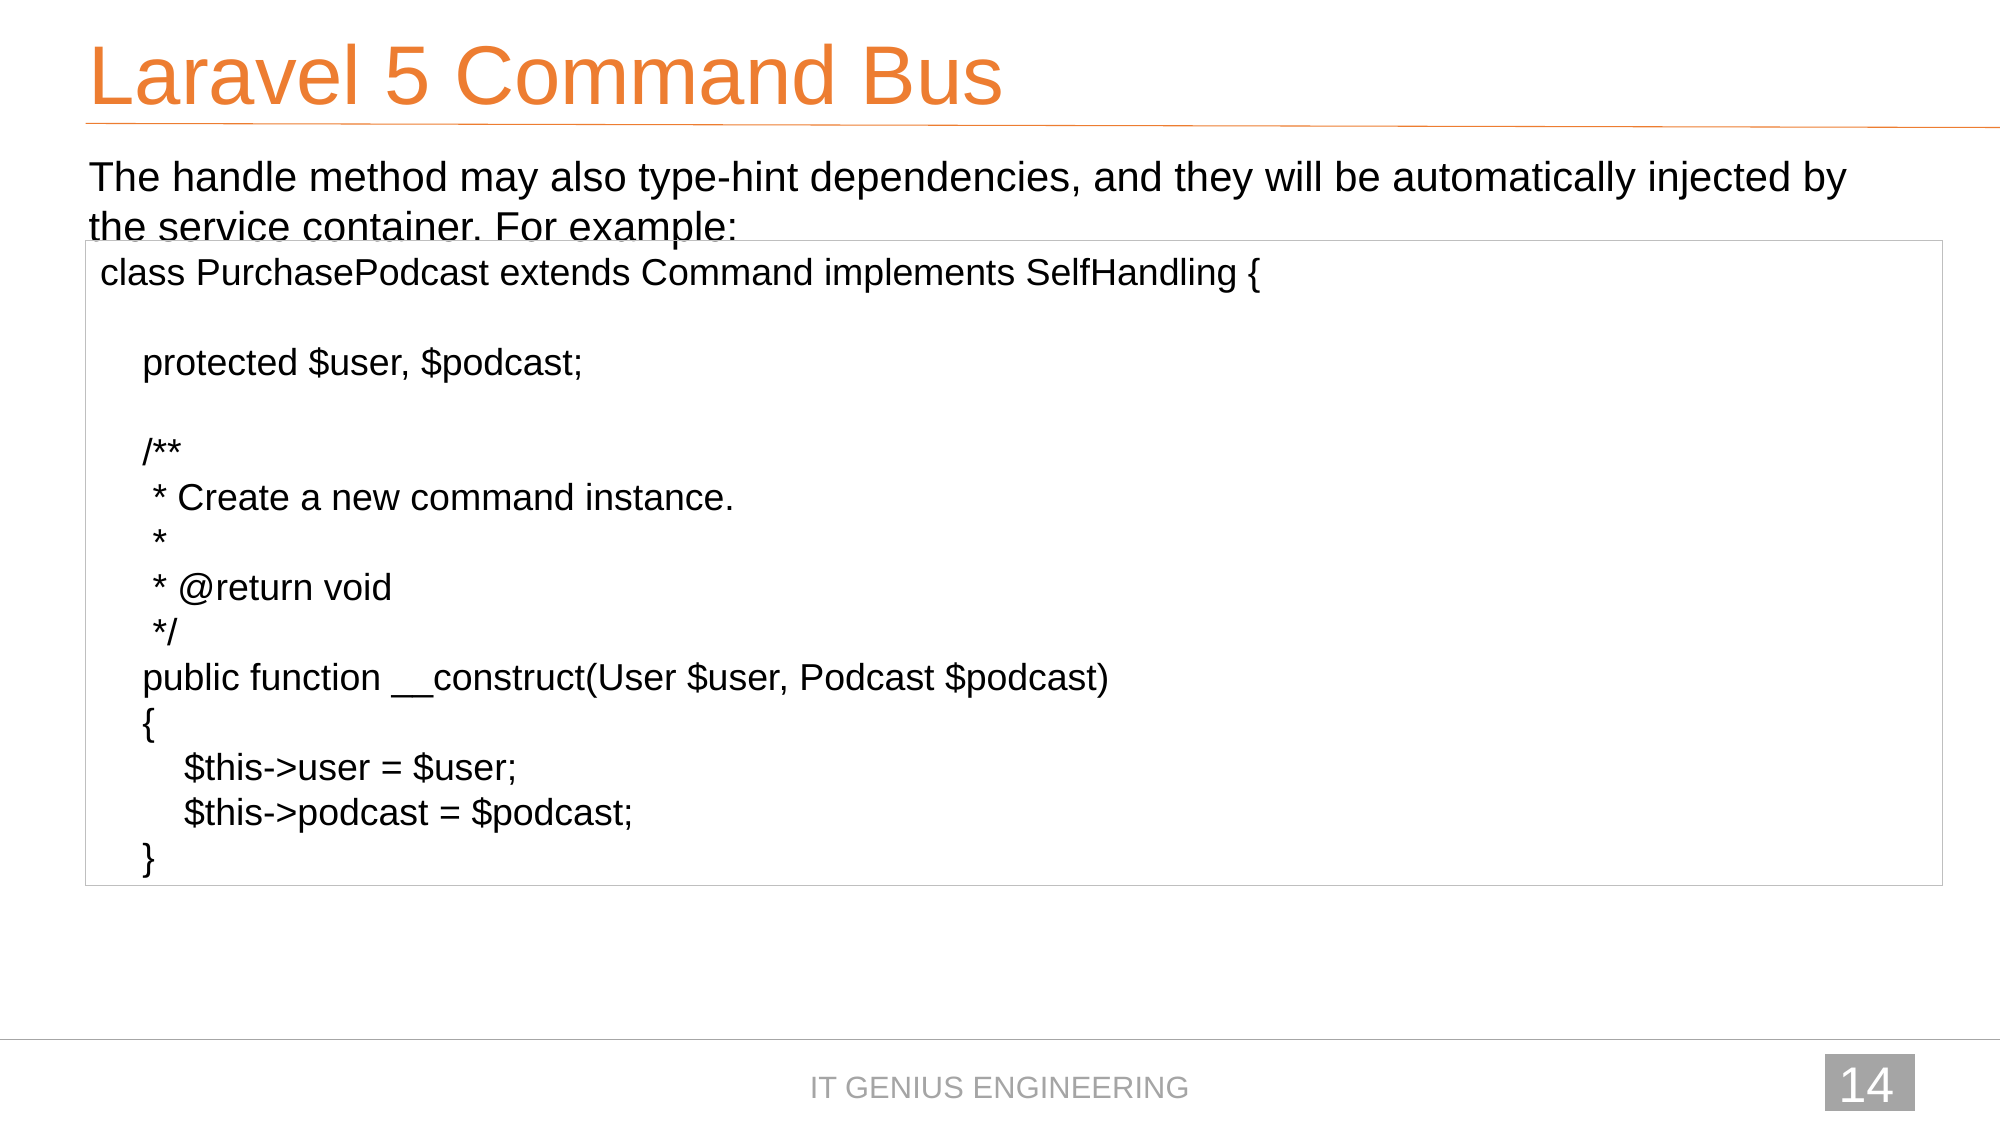

Laravel 5 Command Bus
The handle method may also type-hint dependencies, and they will be automatically injected by the service container. For example:
class PurchasePodcast extends Command implements SelfHandling {

    protected $user, $podcast;

    /**
     * Create a new command instance.
     *
     * @return void
     */
    public function __construct(User $user, Podcast $podcast)
    {
        $this->user = $user;
        $this->podcast = $podcast;
    }
141
IT GENIUS ENGINEERING